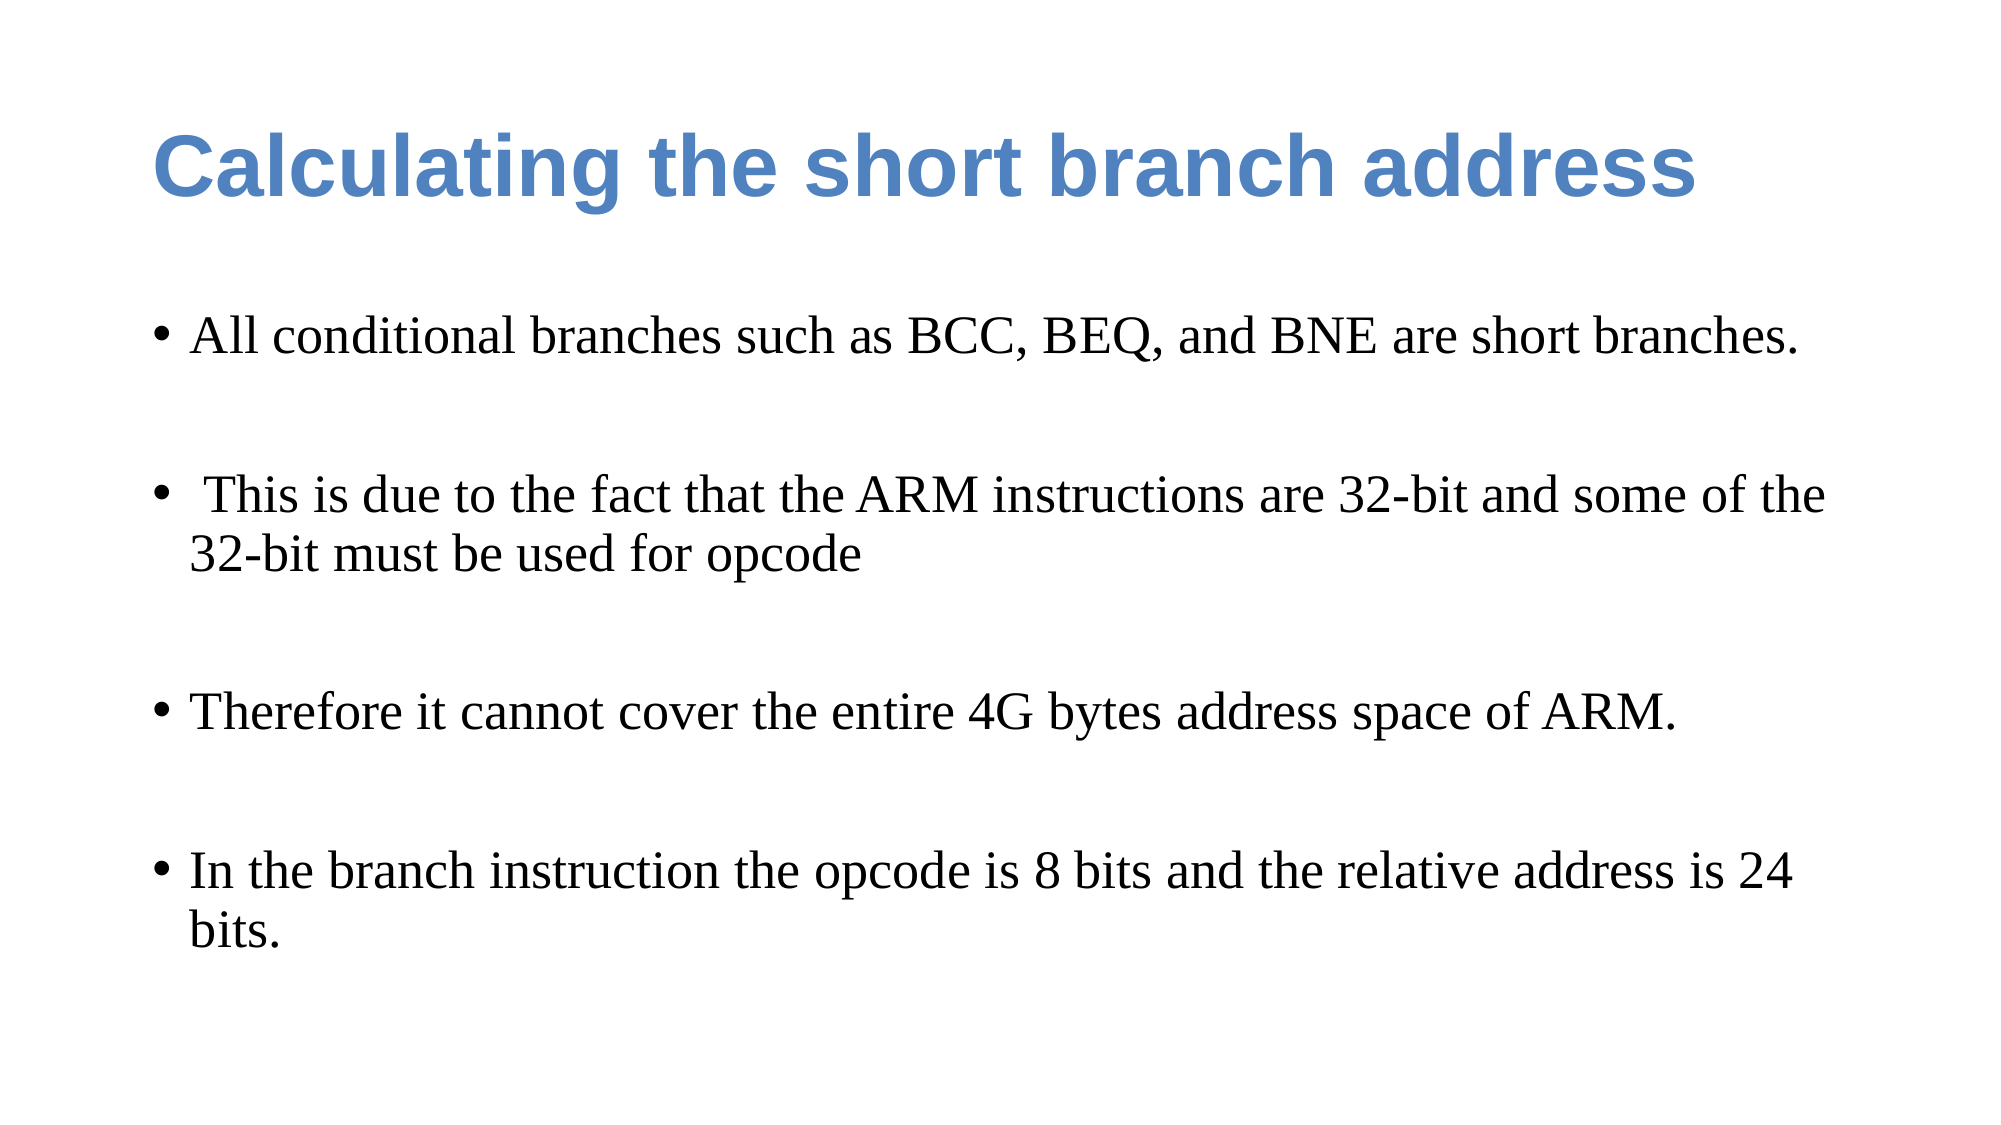

# Calculating the short branch address
All conditional branches such as BCC, BEQ, and BNE are short branches.

 This is due to the fact that the ARM instructions are 32-bit and some of the 32-bit must be used for opcode

Therefore it cannot cover the entire 4G bytes address space of ARM.

In the branch instruction the opcode is 8 bits and the relative address is 24 bits.